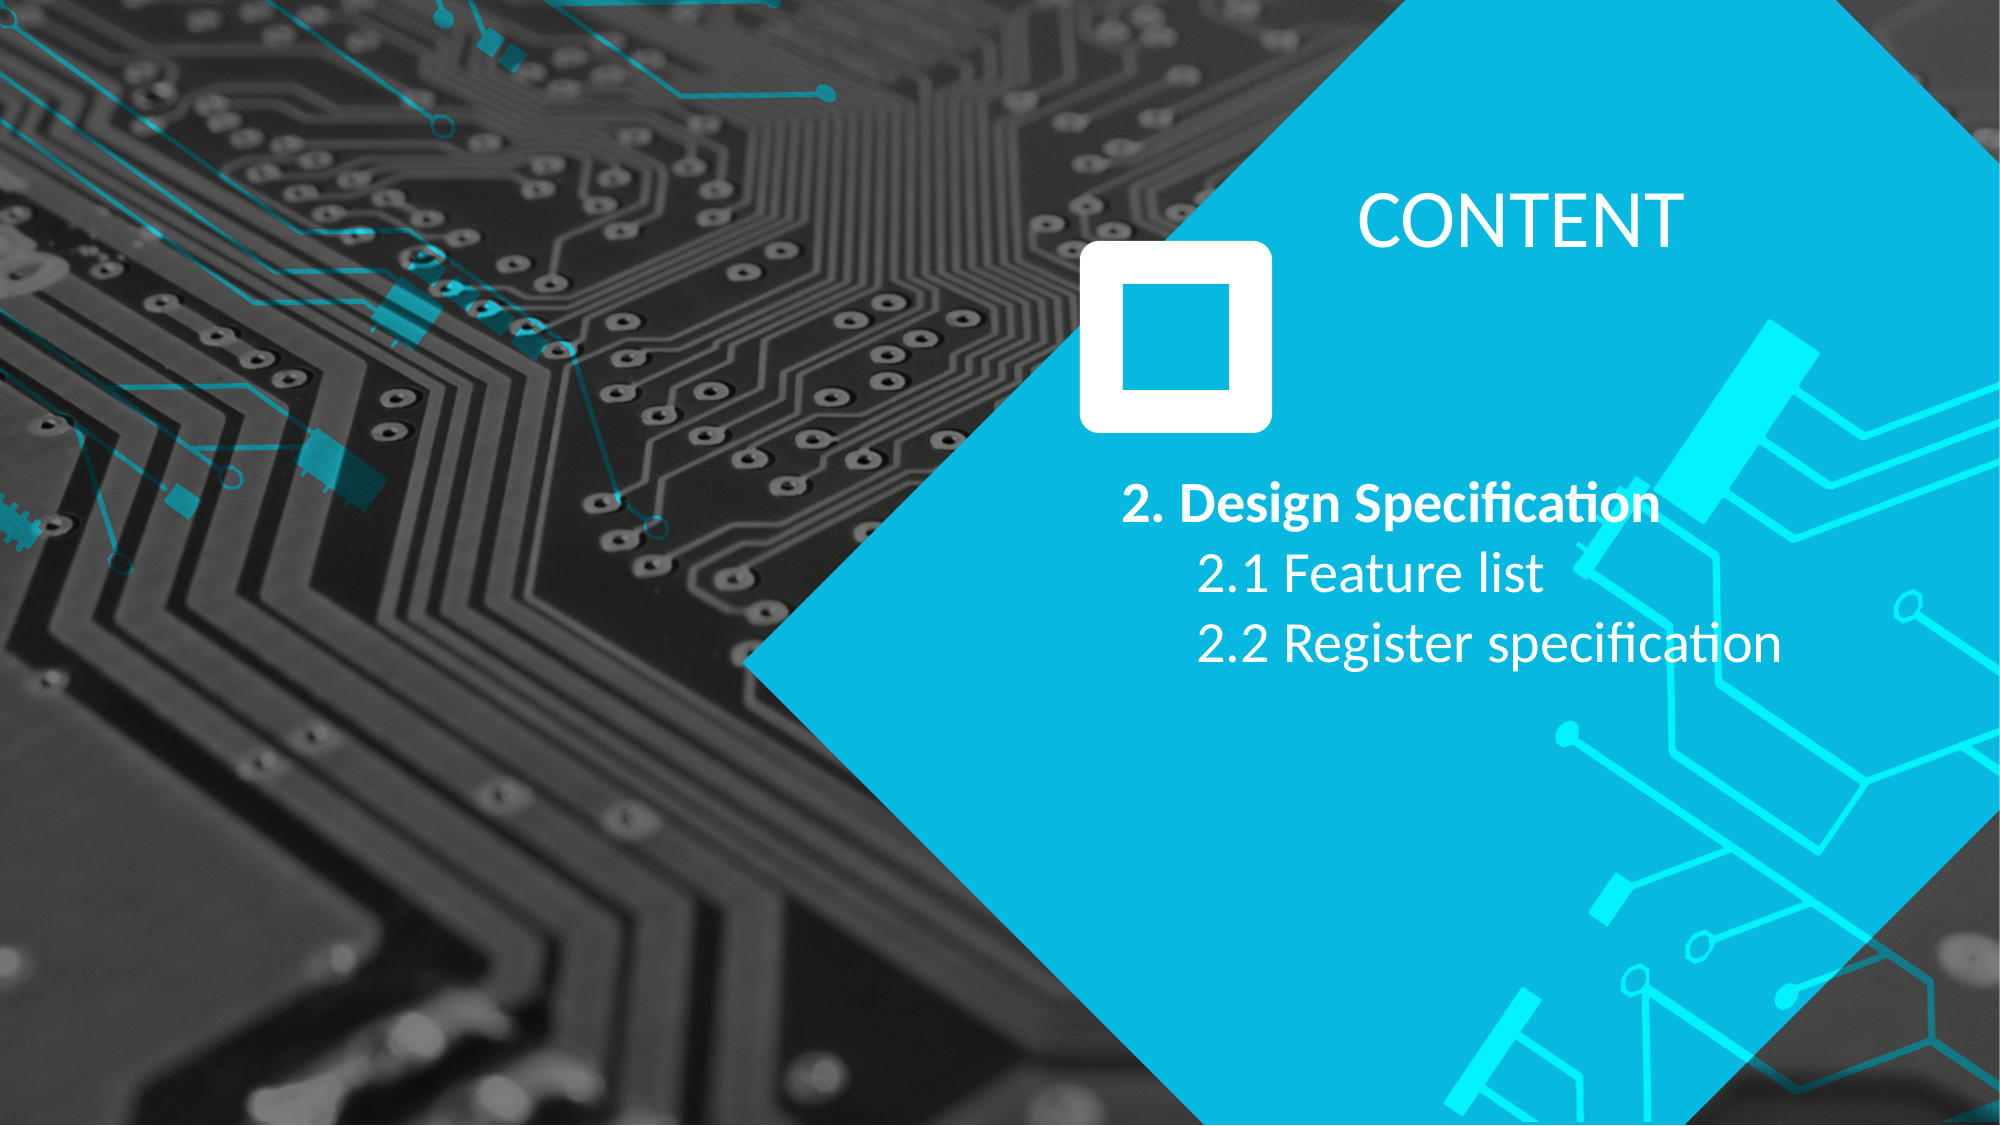

CONTENT
2. Design Specification
2.1 Feature list
2.2 Register specification